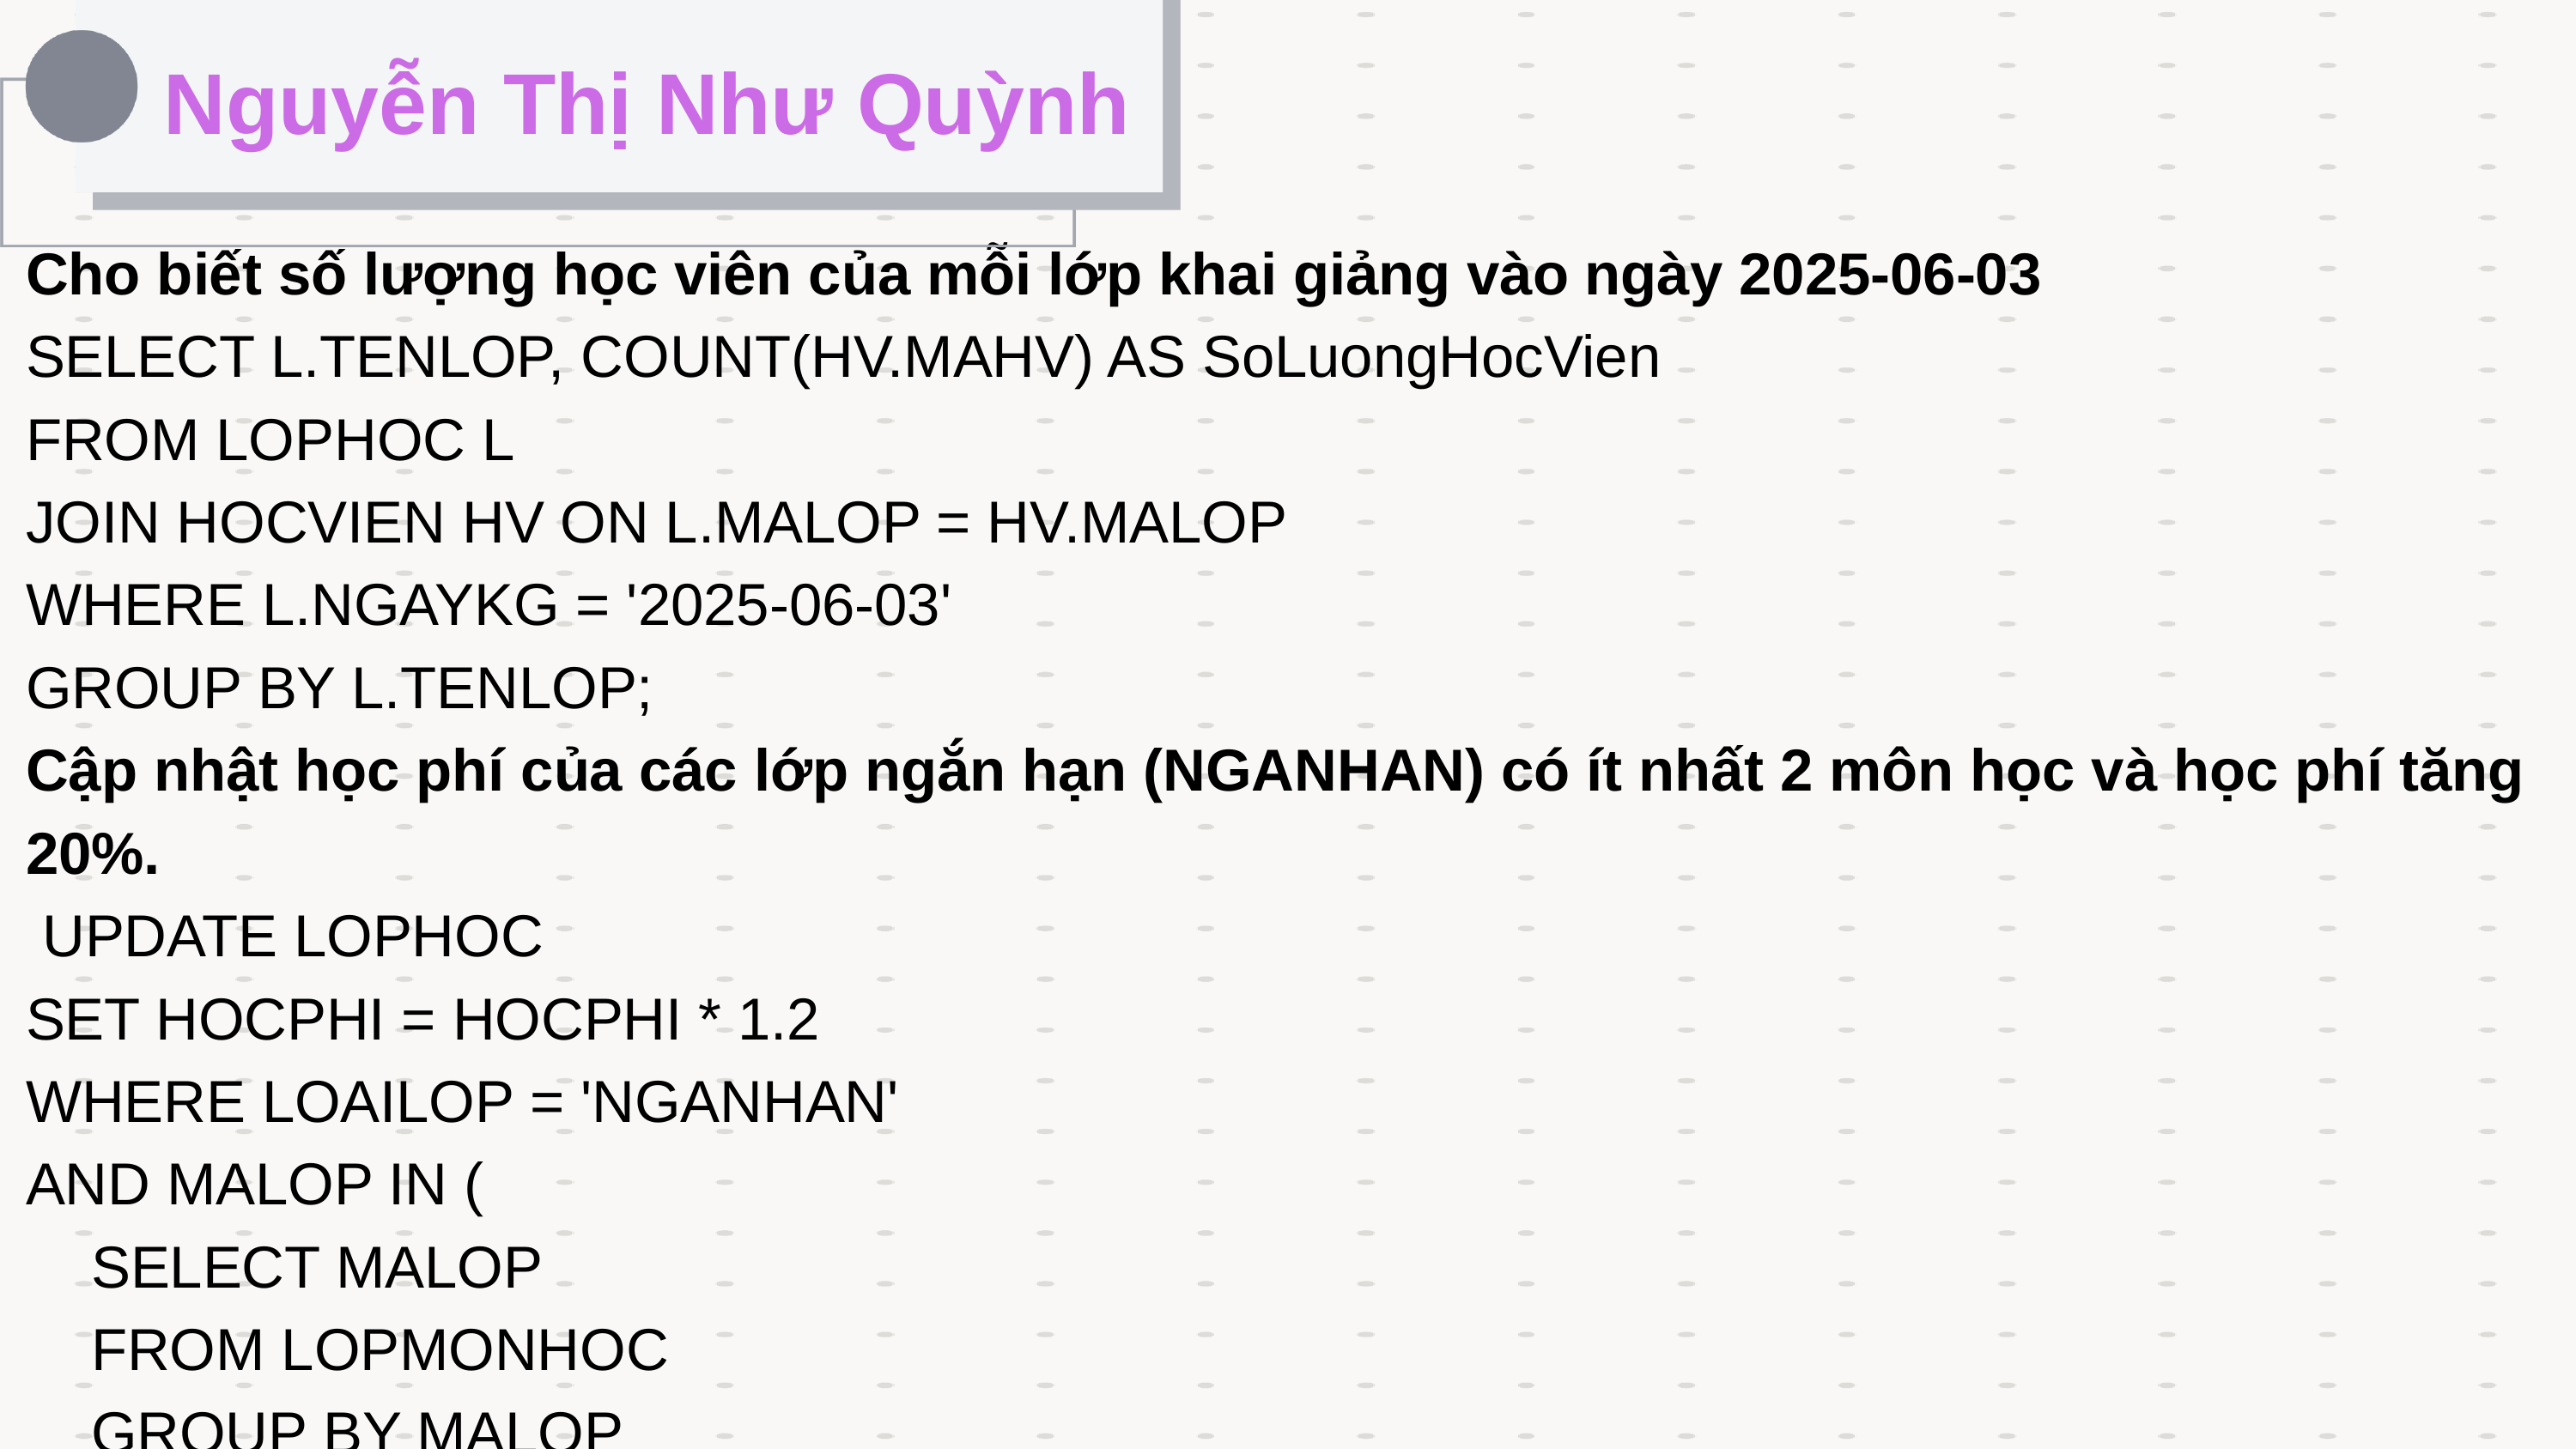

Nguyễn Thị Như Quỳnh

Cho biết số lượng học viên của mỗi lớp khai giảng vào ngày 2025-06-03
SELECT L.TENLOP, COUNT(HV.MAHV) AS SoLuongHocVien
FROM LOPHOC L
JOIN HOCVIEN HV ON L.MALOP = HV.MALOP
WHERE L.NGAYKG = '2025-06-03'
GROUP BY L.TENLOP;
Cập nhật học phí của các lớp ngắn hạn (NGANHAN) có ít nhất 2 môn học và học phí tăng 20%.
 UPDATE LOPHOC
SET HOCPHI = HOCPHI * 1.2
WHERE LOAILOP = 'NGANHAN'
AND MALOP IN (
    SELECT MALOP
    FROM LOPMONHOC
    GROUP BY MALOP
    HAVING COUNT(MAMH) >= 2);